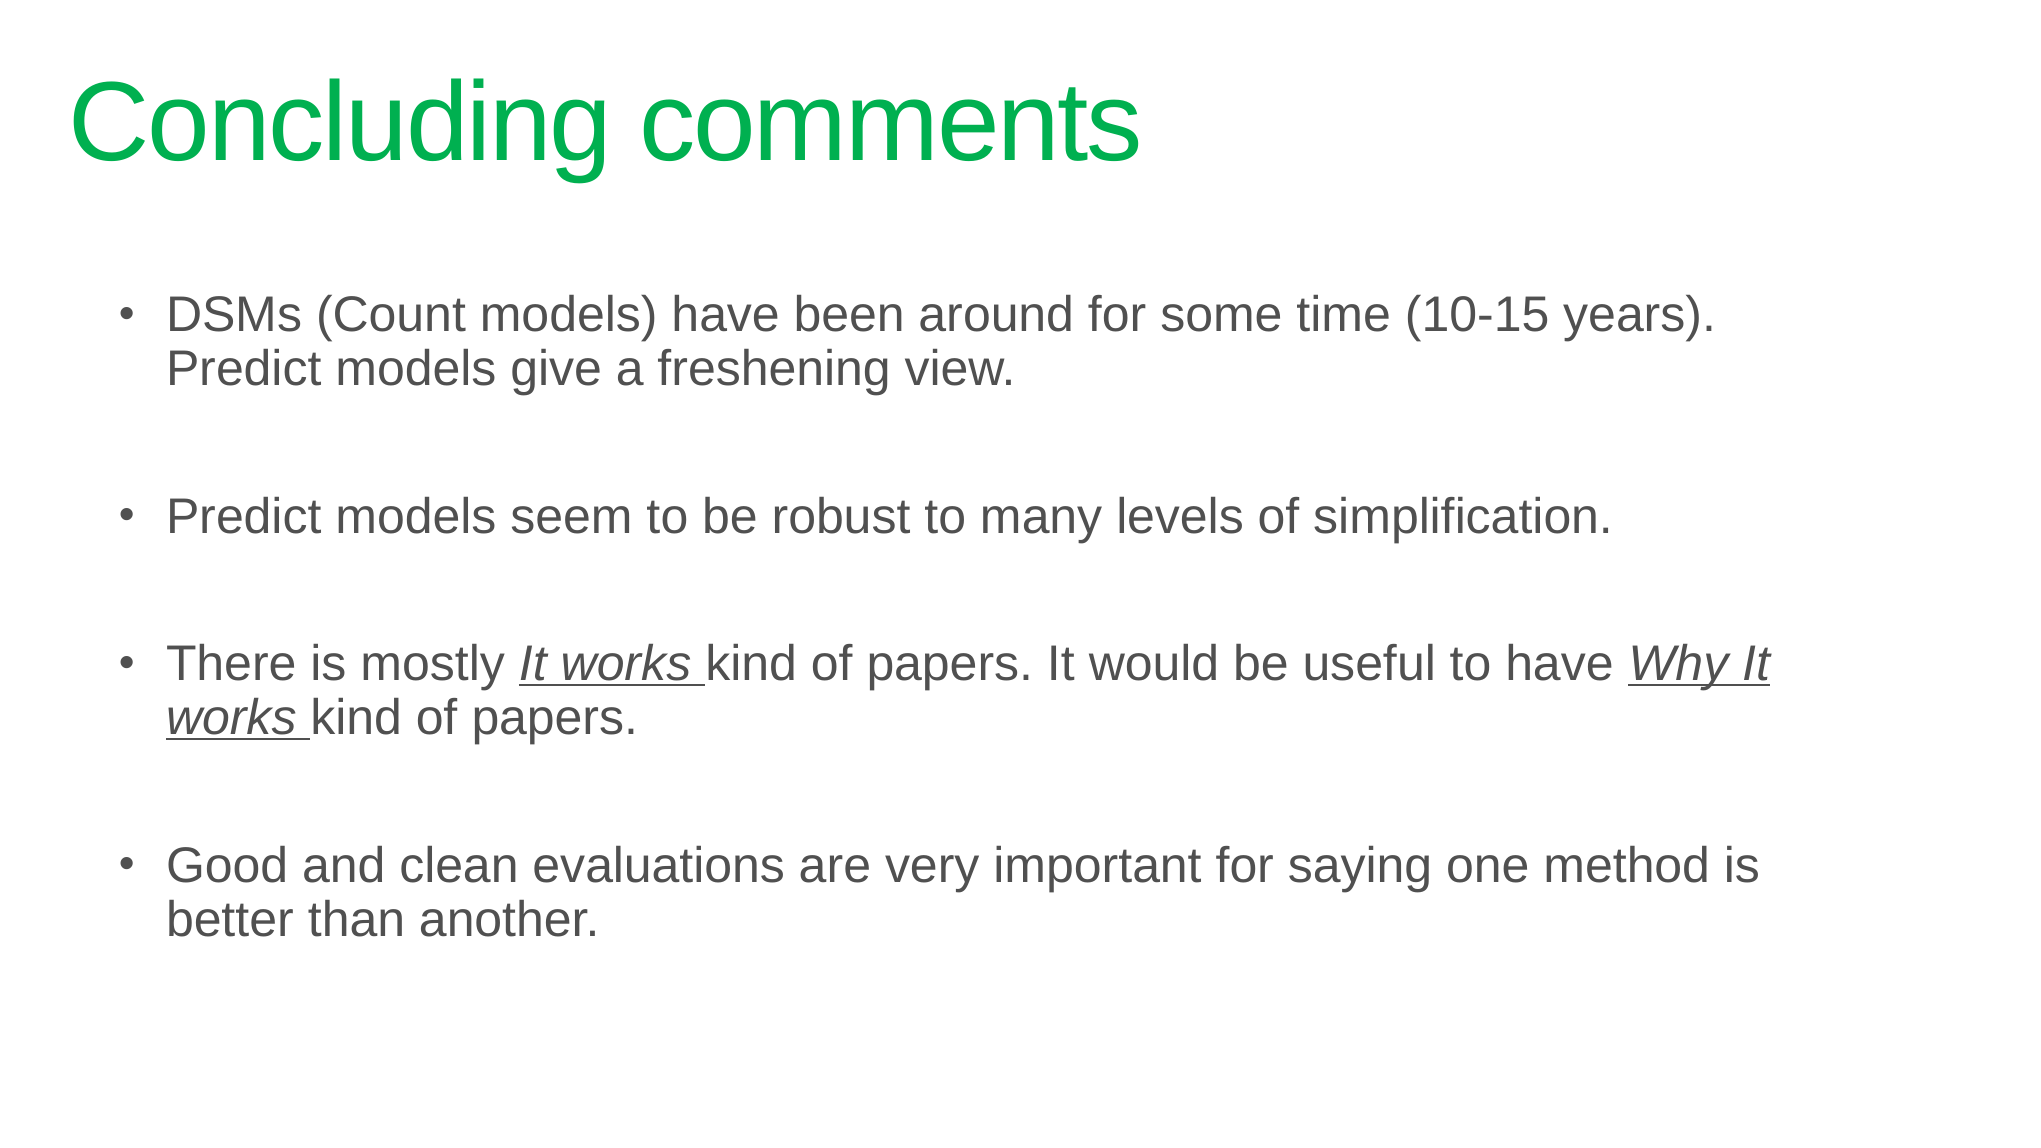

# Concluding comments
DSMs (Count models) have been around for some time (10-15 years). Predict models give a freshening view.

Predict models seem to be robust to many levels of simplification.

There is mostly It works kind of papers. It would be useful to have Why It works kind of papers.

Good and clean evaluations are very important for saying one method is better than another.